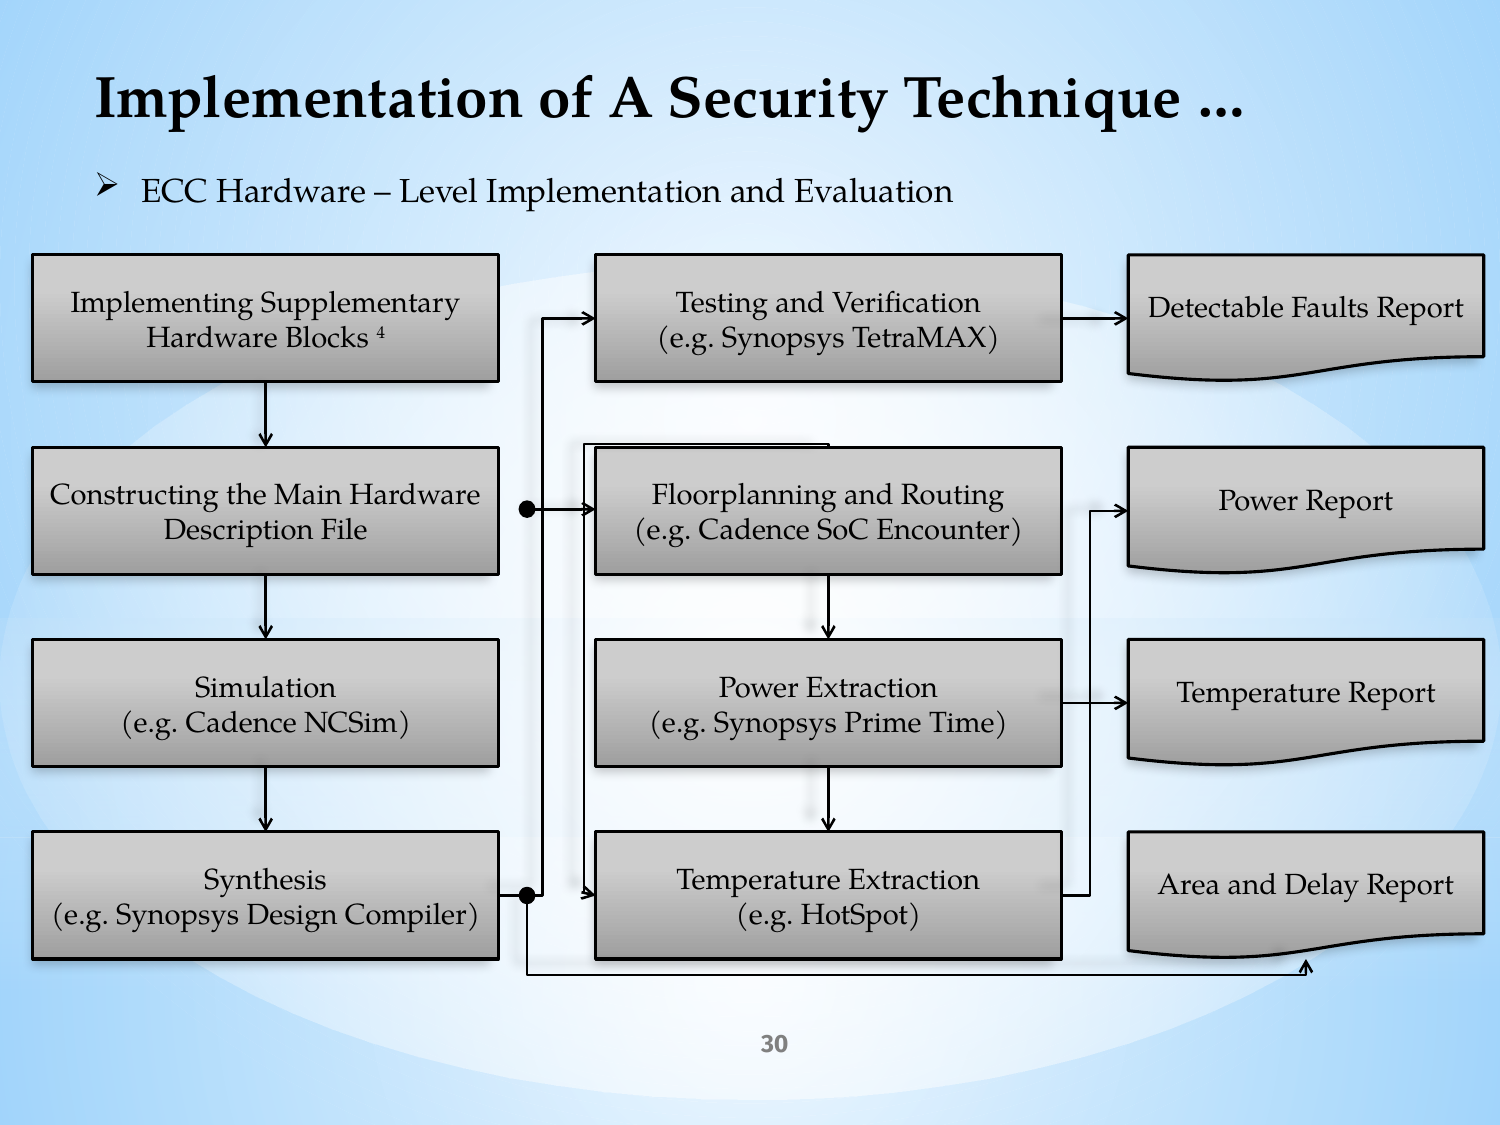

Implementation of A Security Technique …

ECC Hardware – Level Implementation and Evaluation
Implementing Supplementary Hardware Blocks 4
Testing and Verification
(e.g. Synopsys TetraMAX)
Detectable Faults Report
Constructing the Main Hardware Description File
Floorplanning and Routing
(e.g. Cadence SoC Encounter)
Power Report

Simulation
(e.g. Cadence NCSim)
Power Extraction
(e.g. Synopsys Prime Time)
Temperature Report
Synthesis
(e.g. Synopsys Design Compiler)
Temperature Extraction
(e.g. HotSpot)
Area and Delay Report

30